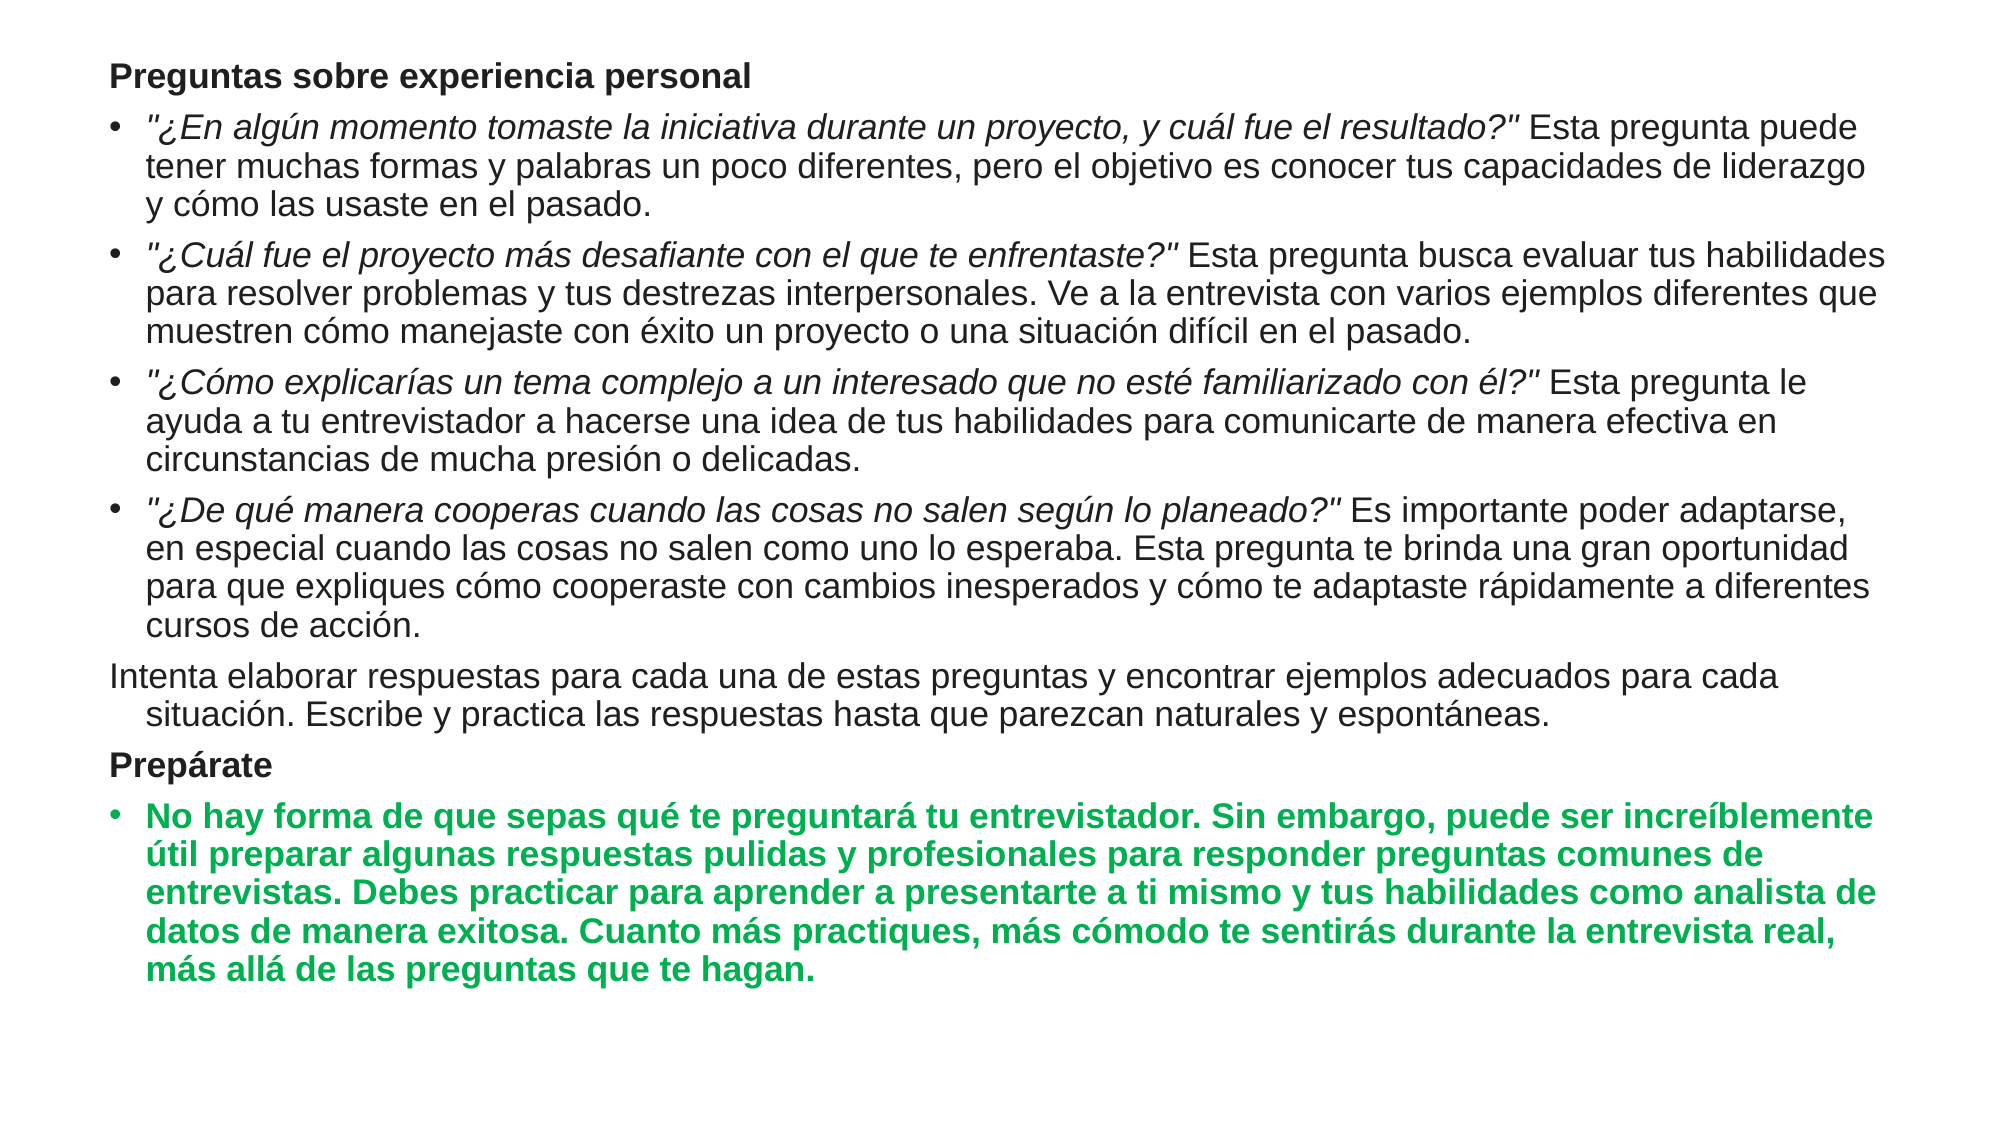

Preguntas sobre experiencia personal
"¿En algún momento tomaste la iniciativa durante un proyecto, y cuál fue el resultado?" Esta pregunta puede tener muchas formas y palabras un poco diferentes, pero el objetivo es conocer tus capacidades de liderazgo y cómo las usaste en el pasado.
"¿Cuál fue el proyecto más desafiante con el que te enfrentaste?" Esta pregunta busca evaluar tus habilidades para resolver problemas y tus destrezas interpersonales. Ve a la entrevista con varios ejemplos diferentes que muestren cómo manejaste con éxito un proyecto o una situación difícil en el pasado.
"¿Cómo explicarías un tema complejo a un interesado que no esté familiarizado con él?" Esta pregunta le ayuda a tu entrevistador a hacerse una idea de tus habilidades para comunicarte de manera efectiva en circunstancias de mucha presión o delicadas.
"¿De qué manera cooperas cuando las cosas no salen según lo planeado?" Es importante poder adaptarse, en especial cuando las cosas no salen como uno lo esperaba. Esta pregunta te brinda una gran oportunidad para que expliques cómo cooperaste con cambios inesperados y cómo te adaptaste rápidamente a diferentes cursos de acción.
Intenta elaborar respuestas para cada una de estas preguntas y encontrar ejemplos adecuados para cada situación. Escribe y practica las respuestas hasta que parezcan naturales y espontáneas.
Prepárate
No hay forma de que sepas qué te preguntará tu entrevistador. Sin embargo, puede ser increíblemente útil preparar algunas respuestas pulidas y profesionales para responder preguntas comunes de entrevistas. Debes practicar para aprender a presentarte a ti mismo y tus habilidades como analista de datos de manera exitosa. Cuanto más practiques, más cómodo te sentirás durante la entrevista real, más allá de las preguntas que te hagan.